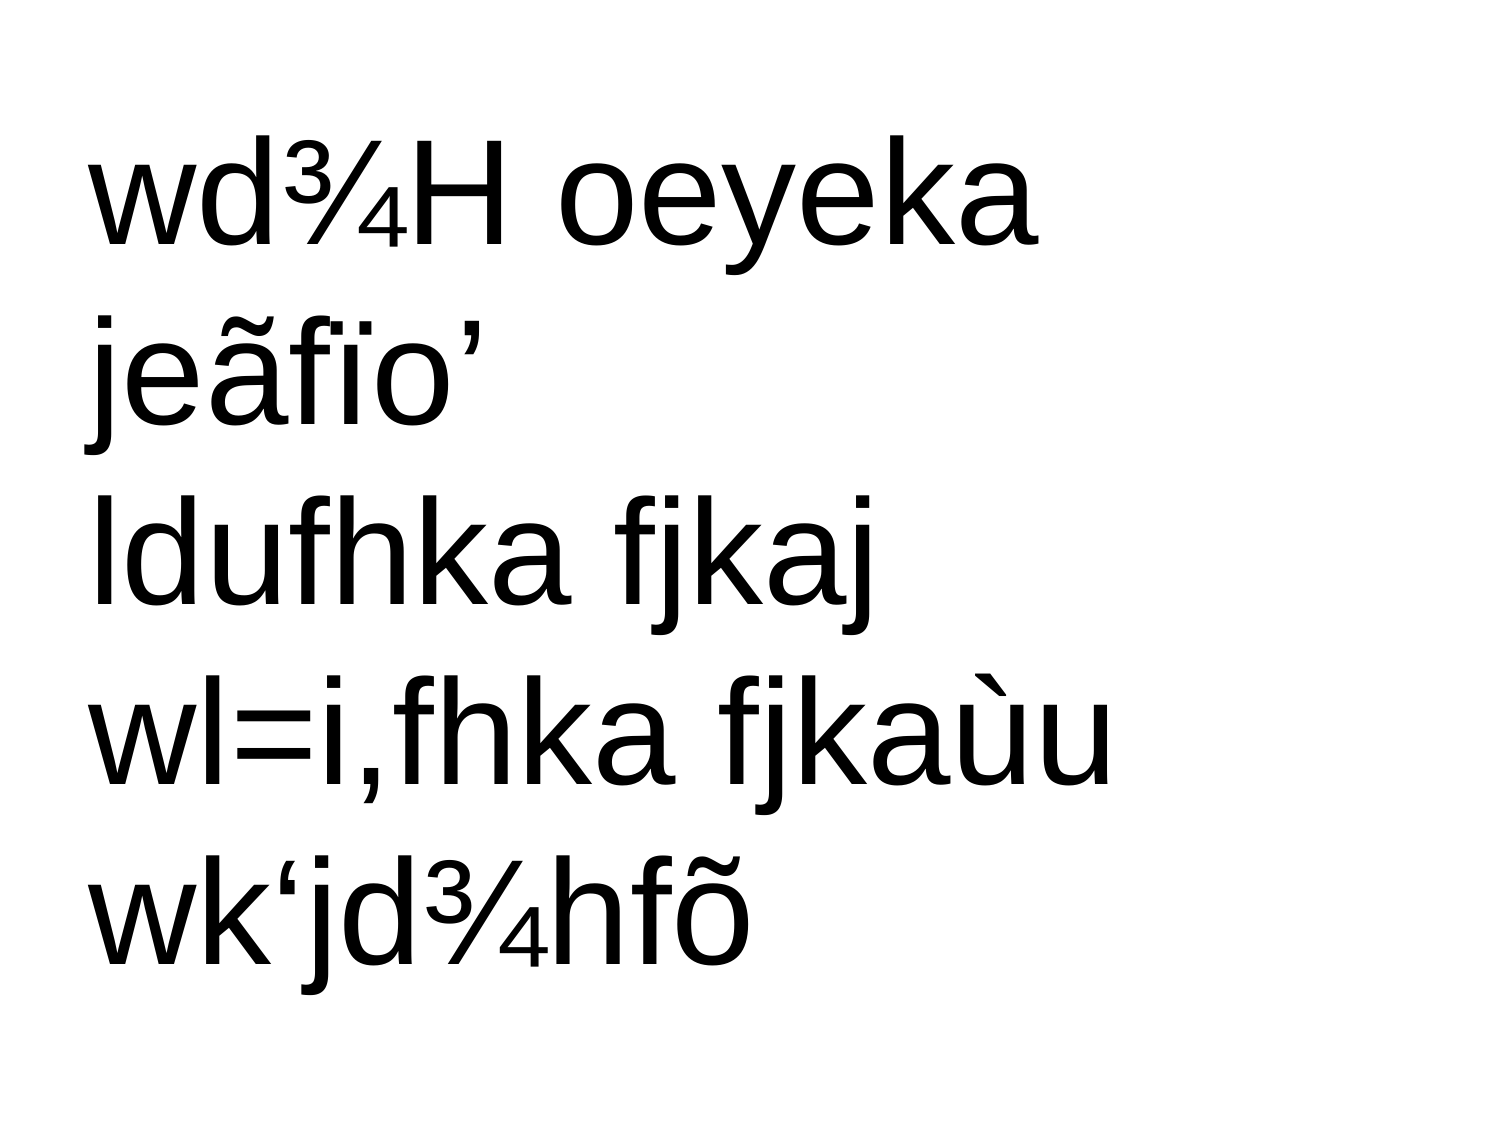

wd¾H oeyeka
jeãfïo’
ldufhka fjkaj wl=i,fhka fjkaùu wk‘jd¾hfõ